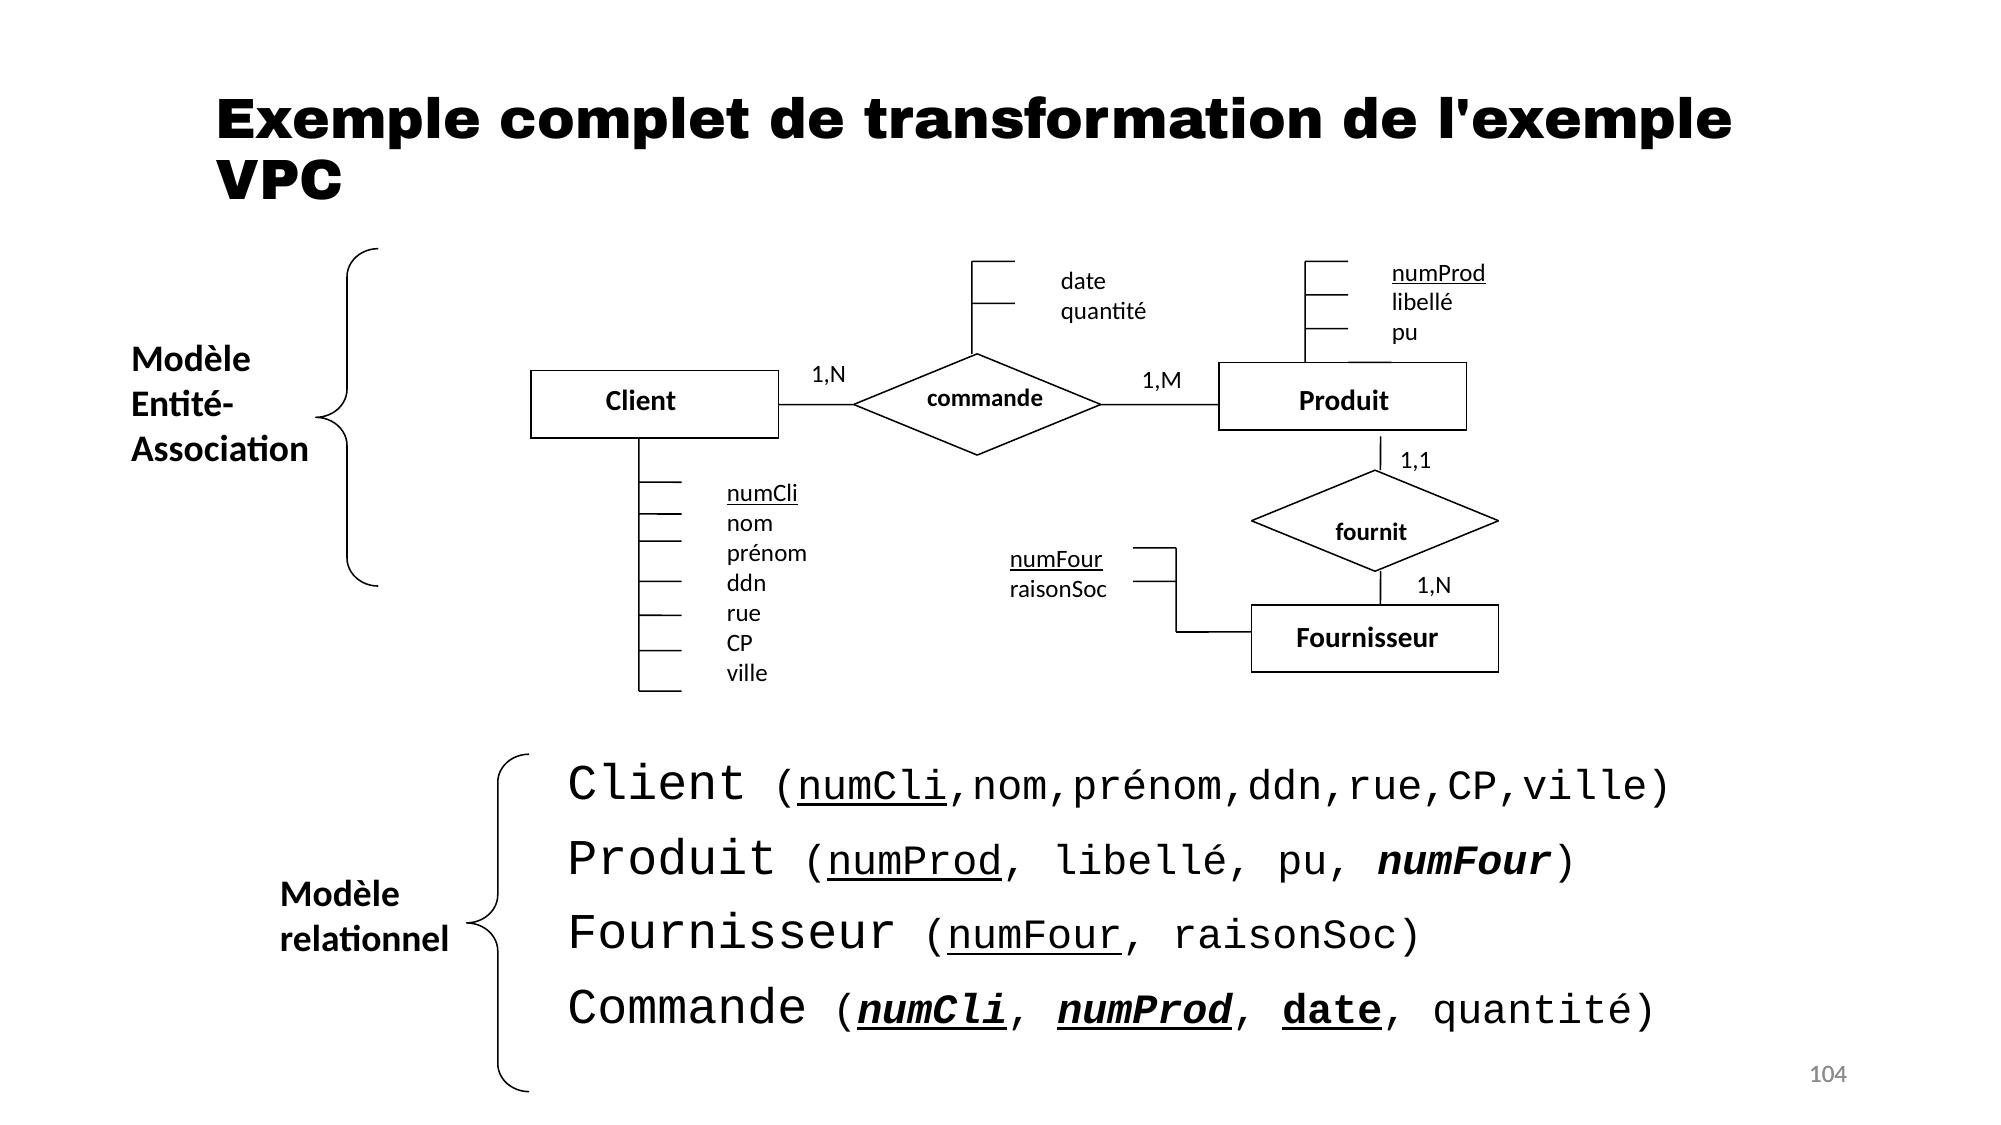

# Exemple complet de transformation de l'exemple VPC

numProd
libellé
pu
date
quantité

1,N

1,M

Client
commande
Produit

1,1

numCli
nom
prénom
ddn
rue
CP
ville

fournit

numFour
raisonSoc

1,N

Fournisseur

Modèle
Entité-
Association
Client (numCli,nom,prénom,ddn,rue,CP,ville)
Produit (numProd, libellé, pu, numFour)
Fournisseur (numFour, raisonSoc)
Commande (numCli, numProd, date, quantité)

Modèle
relationnel
104
104